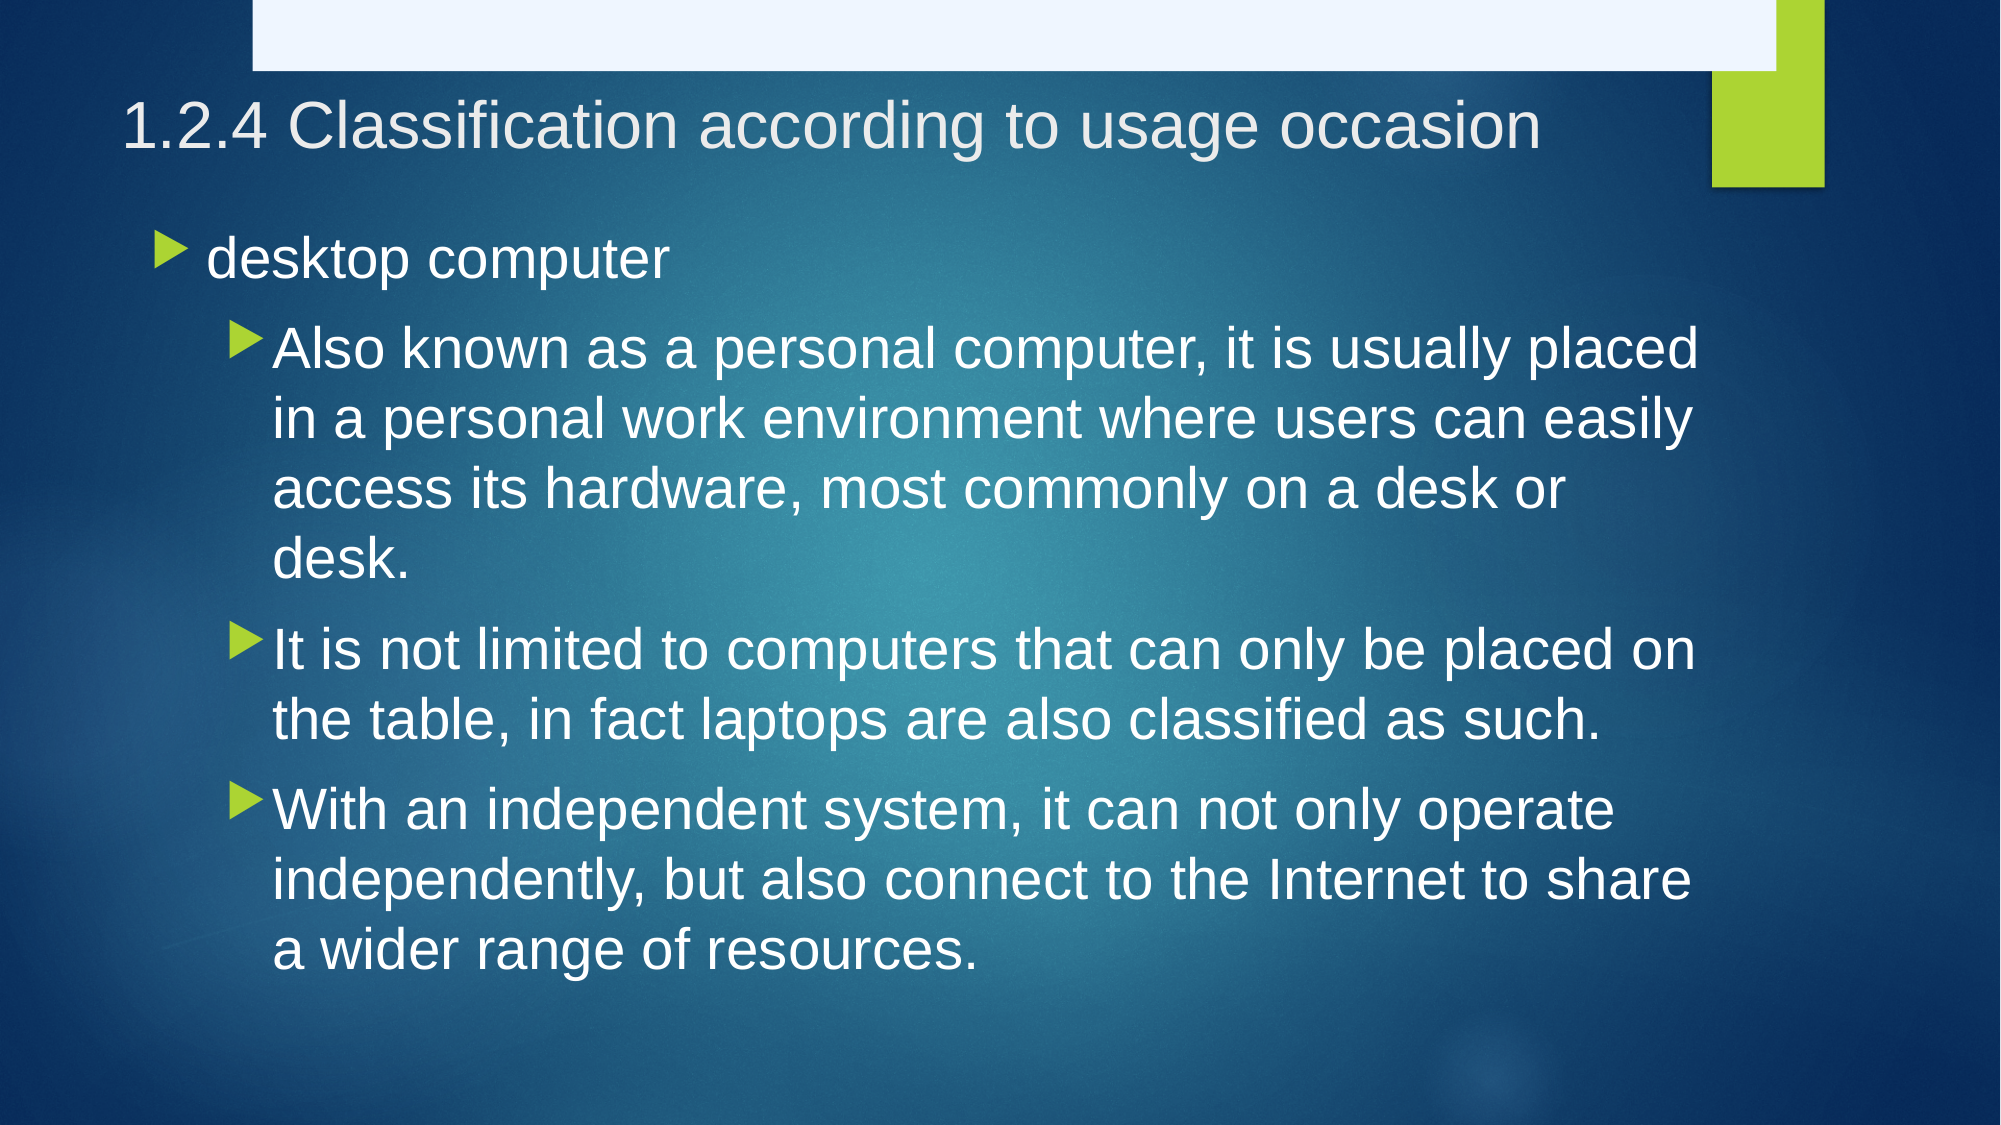

It is not limited to computers that can only be placed on the table, in fact laptops are also classified as such.

# 1.2.4 Classification according to usage occasion
desktop computer
Also known as a personal computer, it is usually placed in a personal work environment where users can easily access its hardware, most commonly on a desk or desk.
It is not limited to computers that can only be placed on the table, in fact laptops are also classified as such.
With an independent system, it can not only operate independently, but also connect to the Internet to share a wider range of resources.